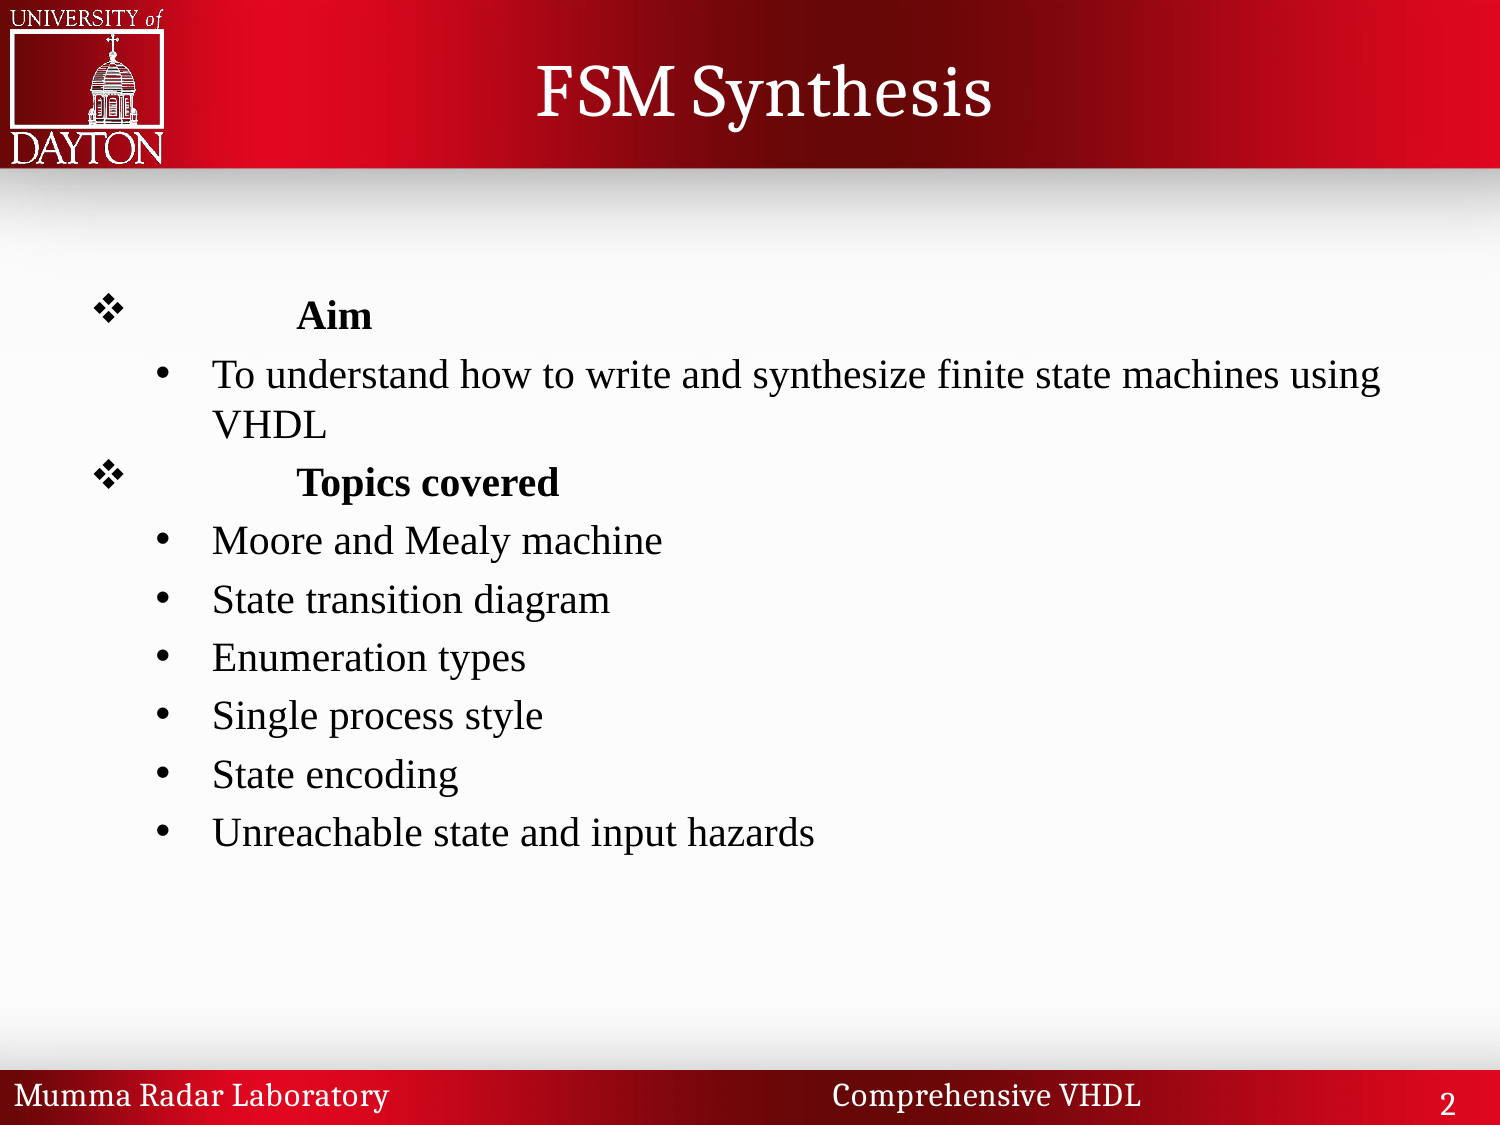

# FSM Synthesis

	Aim
To understand how to write and synthesize finite state machines using VHDL
	Topics covered
Moore and Mealy machine
State transition diagram
Enumeration types
Single process style
State encoding
Unreachable state and input hazards
Mumma Radar Laboratory                                                             Comprehensive VHDL